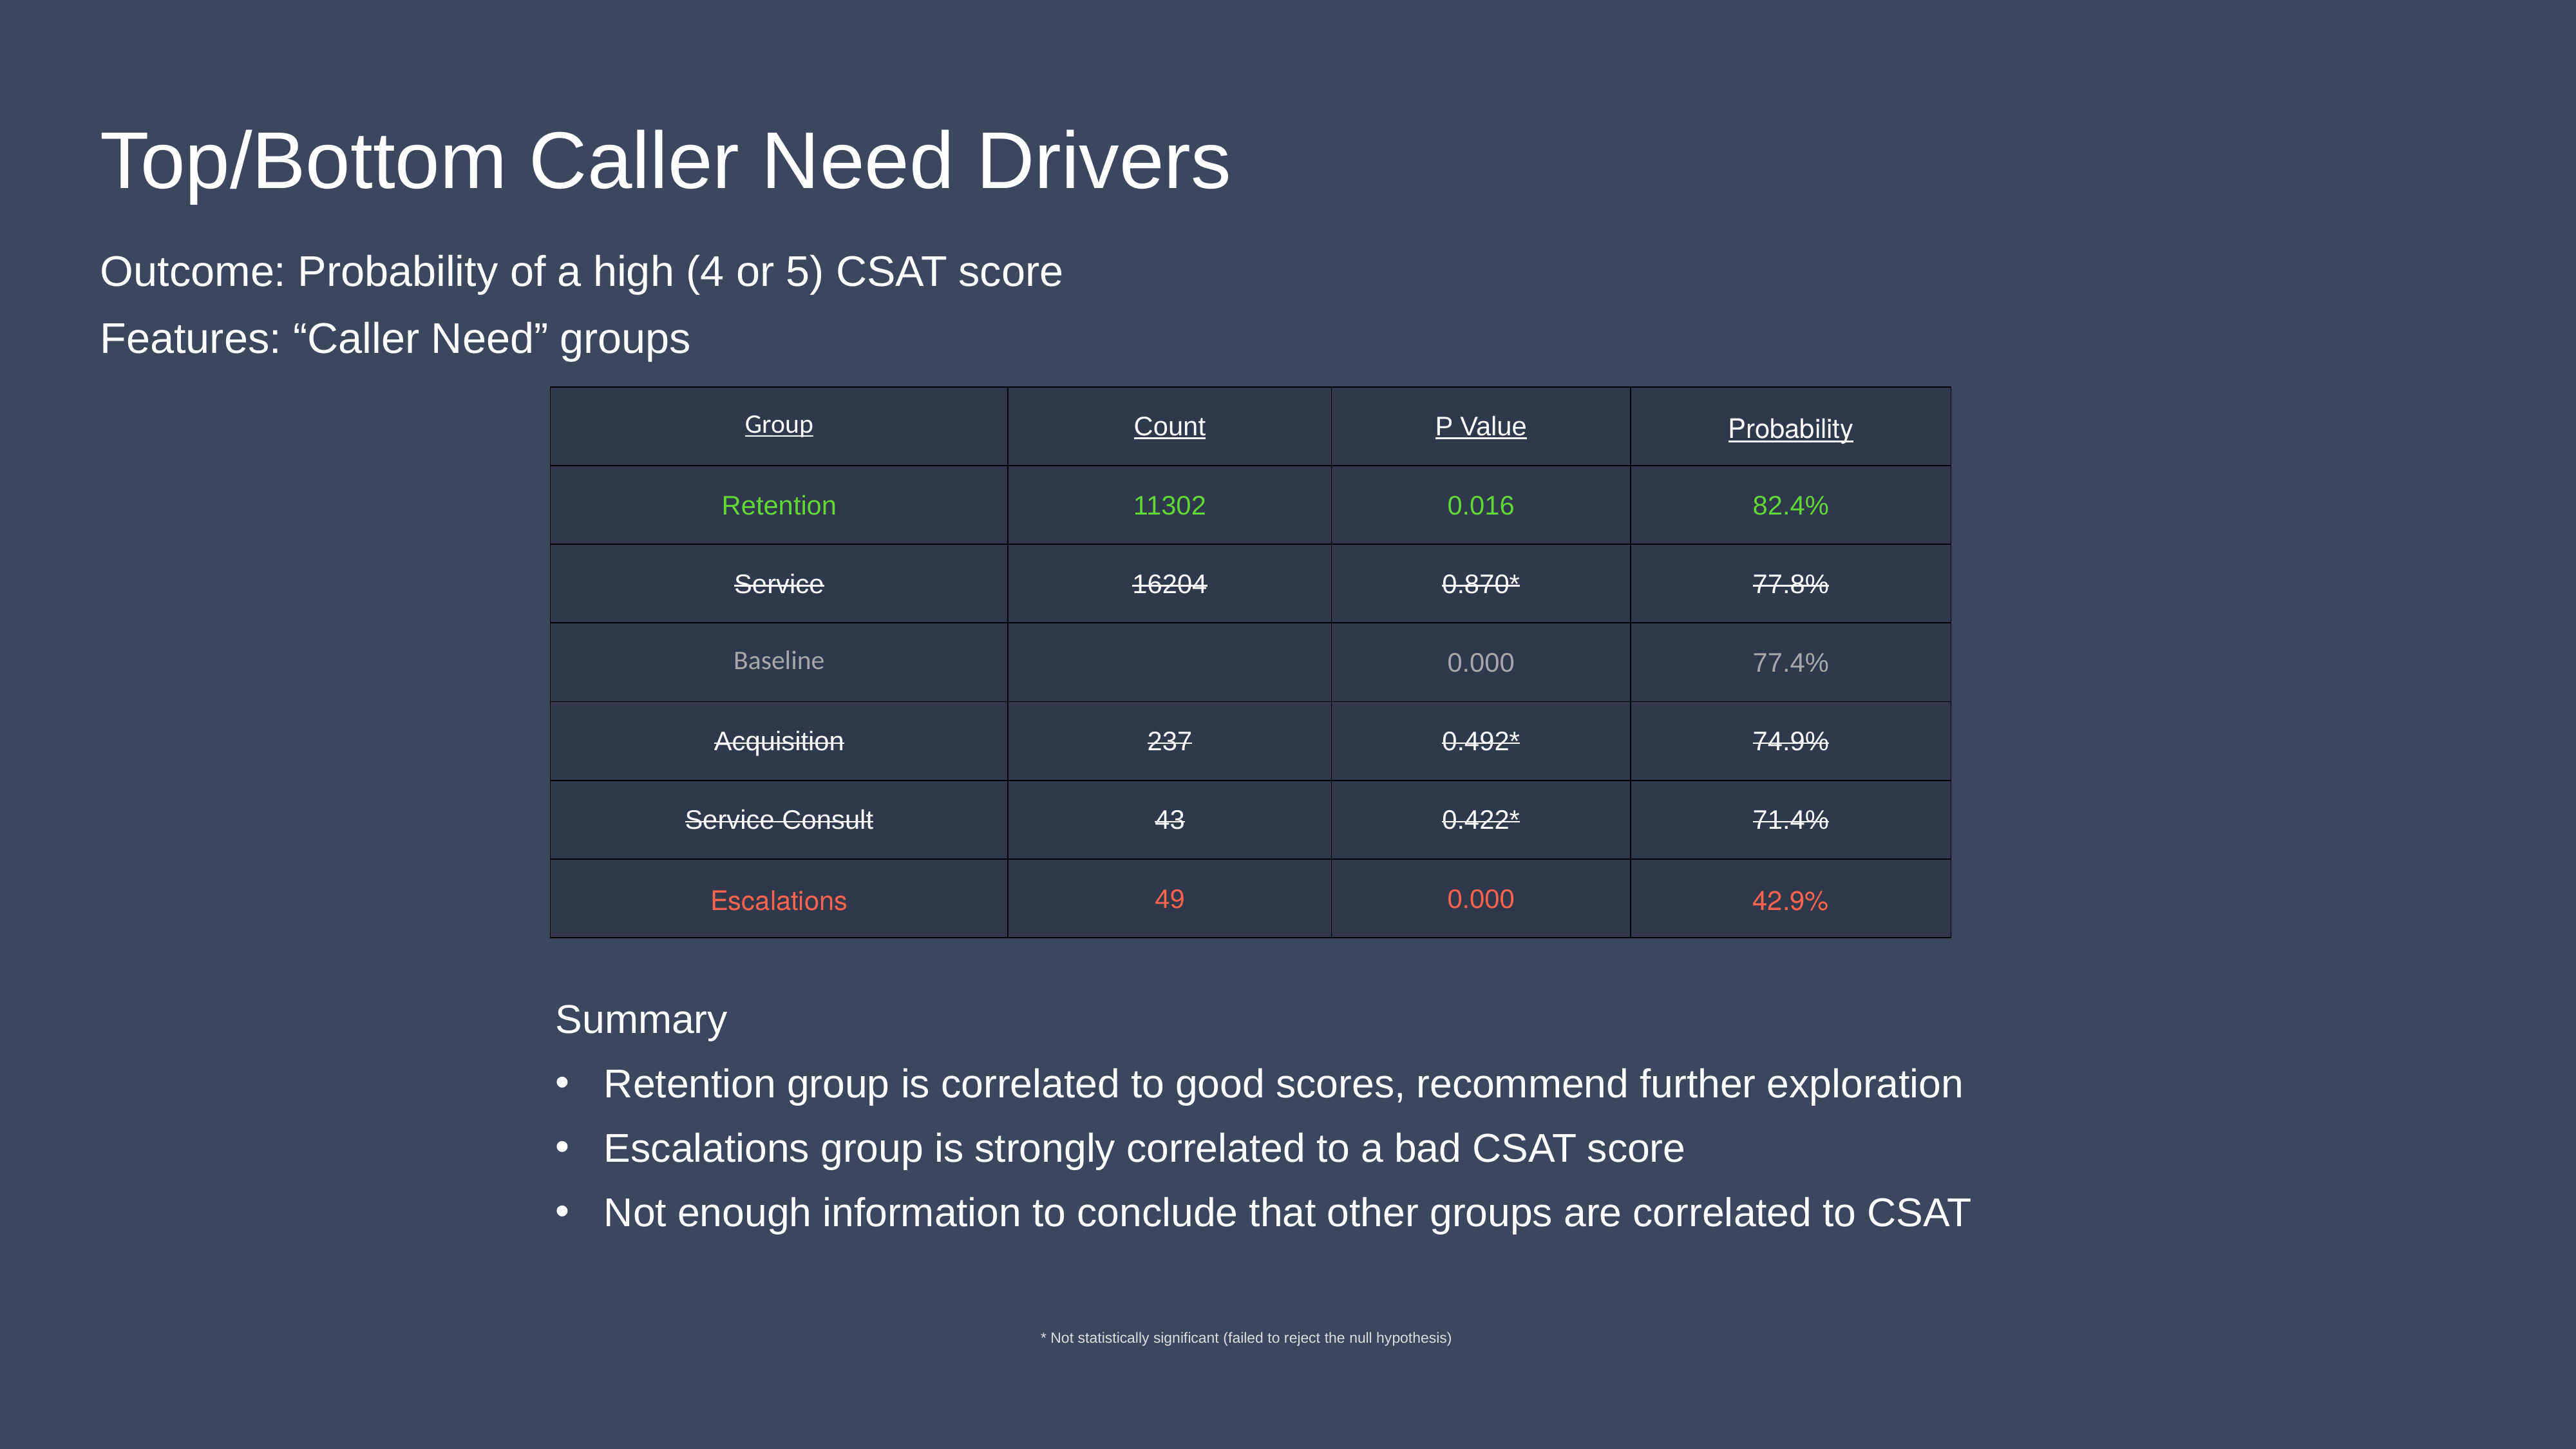

Top/Bottom Caller Need Drivers
Outcome: Probability of a high (4 or 5) CSAT score
Features: “Caller Need” groups
| Group | Count | P Value | Probability |
| --- | --- | --- | --- |
| Retention | 11302 | 0.016 | 82.4% |
| Service | 16204 | 0.870\* | 77.8% |
| Baseline |  | 0.000 | 77.4% |
| Acquisition | 237 | 0.492\* | 74.9% |
| Service Consult | 43 | 0.422\* | 71.4% |
| Escalations | 49 | 0.000 | 42.9% |
Summary
Retention group is correlated to good scores, recommend further exploration
Escalations group is strongly correlated to a bad CSAT score
Not enough information to conclude that other groups are correlated to CSAT
* Not statistically significant (failed to reject the null hypothesis)